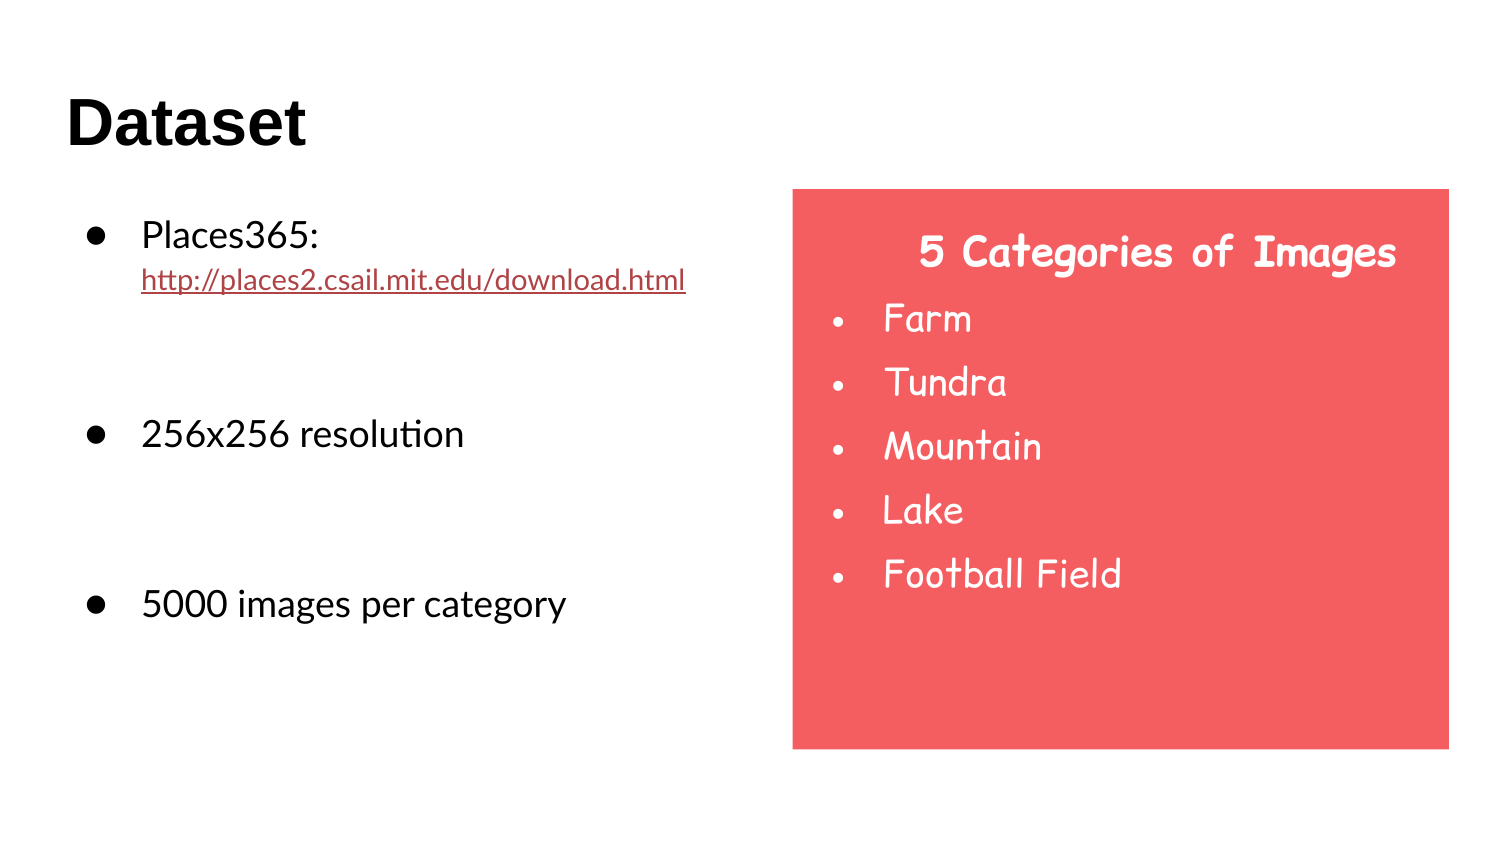

# Dataset
Places365: http://places2.csail.mit.edu/download.html

256x256 resolution

5000 images per category
5 Categories of Images
Farm
Tundra
Mountain
Lake
Football Field